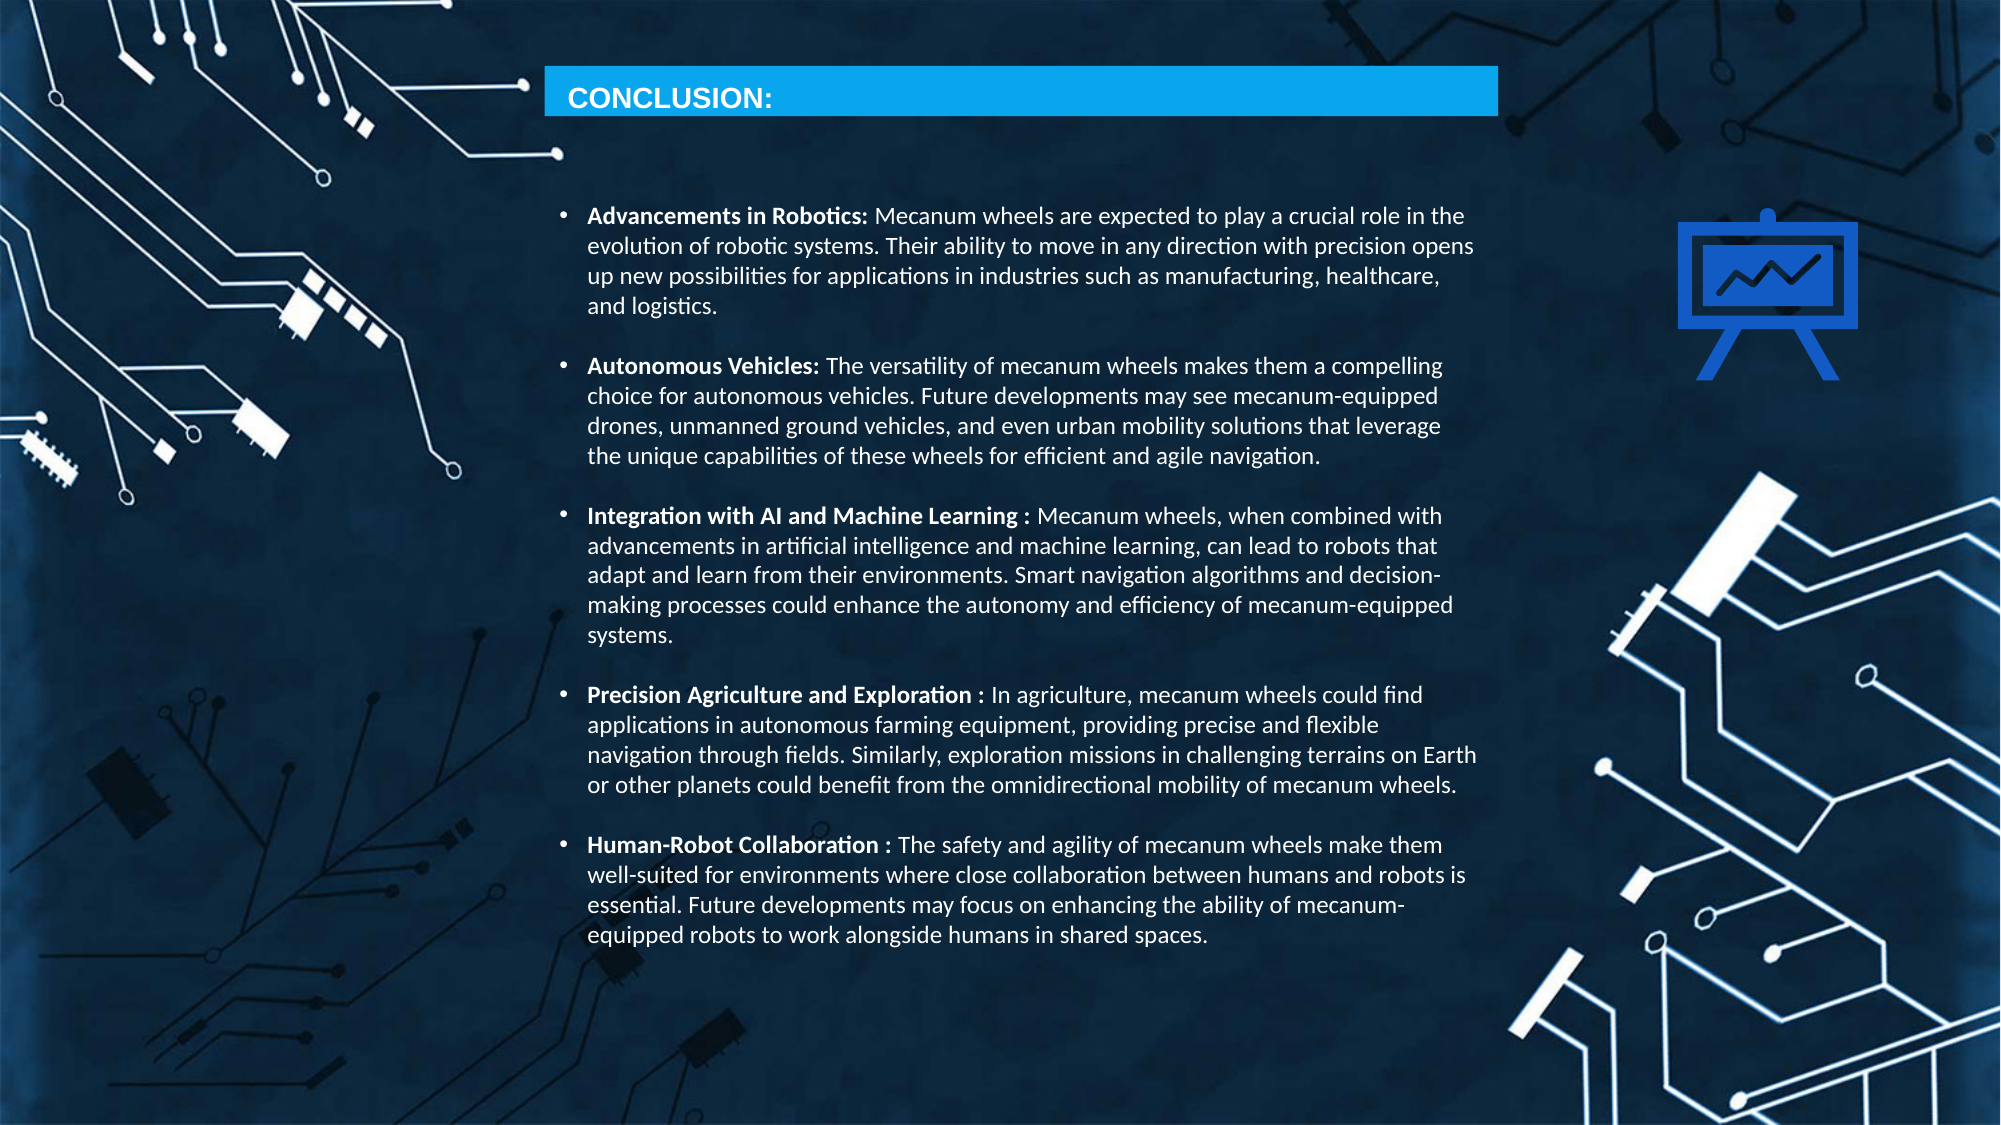

CONCLUSION:
Advancements in Robotics: Mecanum wheels are expected to play a crucial role in the evolution of robotic systems. Their ability to move in any direction with precision opens up new possibilities for applications in industries such as manufacturing, healthcare, and logistics.

Autonomous Vehicles: The versatility of mecanum wheels makes them a compelling choice for autonomous vehicles. Future developments may see mecanum-equipped drones, unmanned ground vehicles, and even urban mobility solutions that leverage the unique capabilities of these wheels for efficient and agile navigation.

Integration with AI and Machine Learning : Mecanum wheels, when combined with advancements in artificial intelligence and machine learning, can lead to robots that adapt and learn from their environments. Smart navigation algorithms and decision-making processes could enhance the autonomy and efficiency of mecanum-equipped systems.

Precision Agriculture and Exploration : In agriculture, mecanum wheels could find applications in autonomous farming equipment, providing precise and flexible navigation through fields. Similarly, exploration missions in challenging terrains on Earth or other planets could benefit from the omnidirectional mobility of mecanum wheels.

Human-Robot Collaboration : The safety and agility of mecanum wheels make them well-suited for environments where close collaboration between humans and robots is essential. Future developments may focus on enhancing the ability of mecanum-equipped robots to work alongside humans in shared spaces.